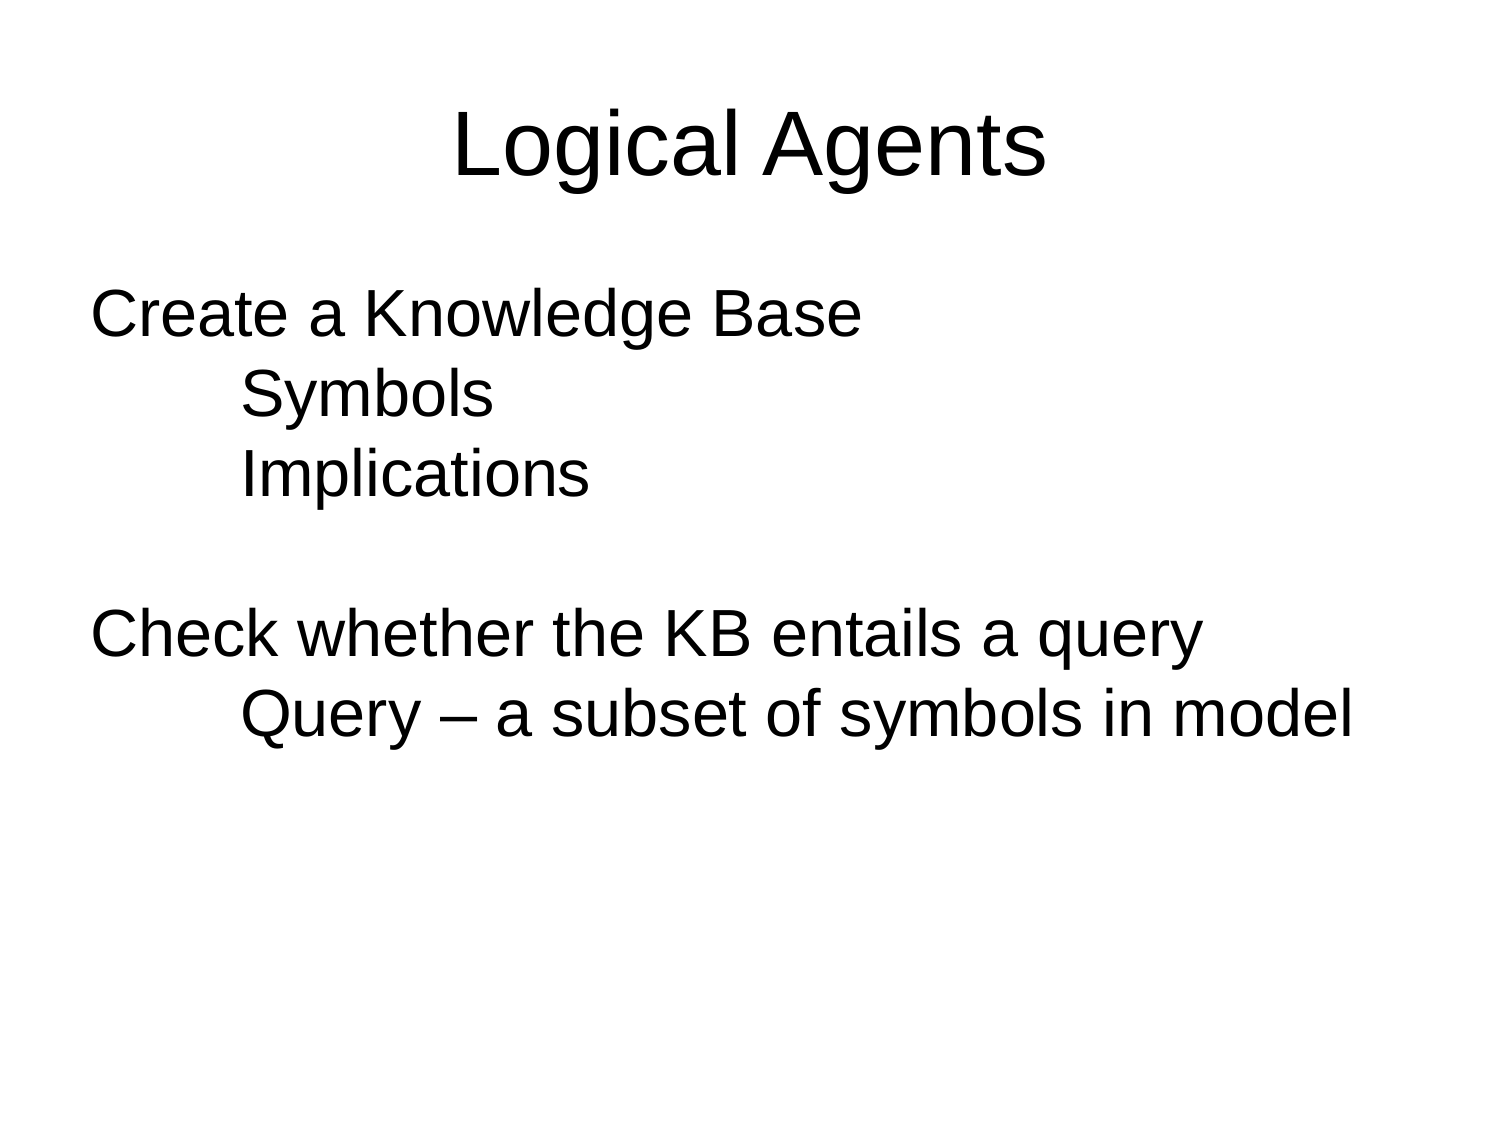

# Logical Agents
Create a Knowledge Base
	Symbols
	Implications

Check whether the KB entails a query
	Query – a subset of symbols in model